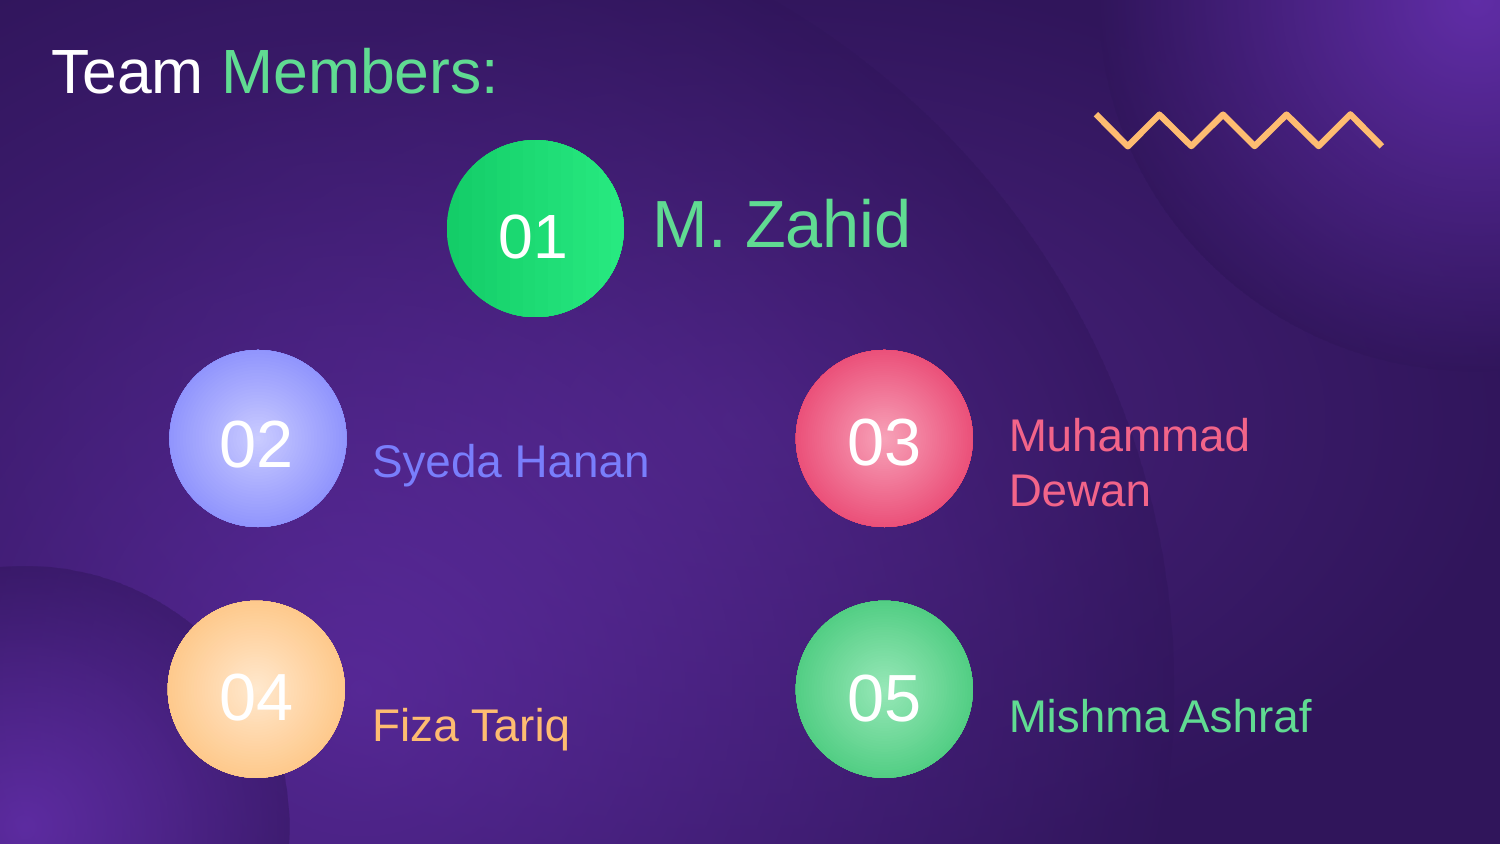

# Team Members:

01
M. Zahid

03
02
Muhammad Dewan
Syeda Hanan

04
05
Mishma Ashraf
Fiza Tariq